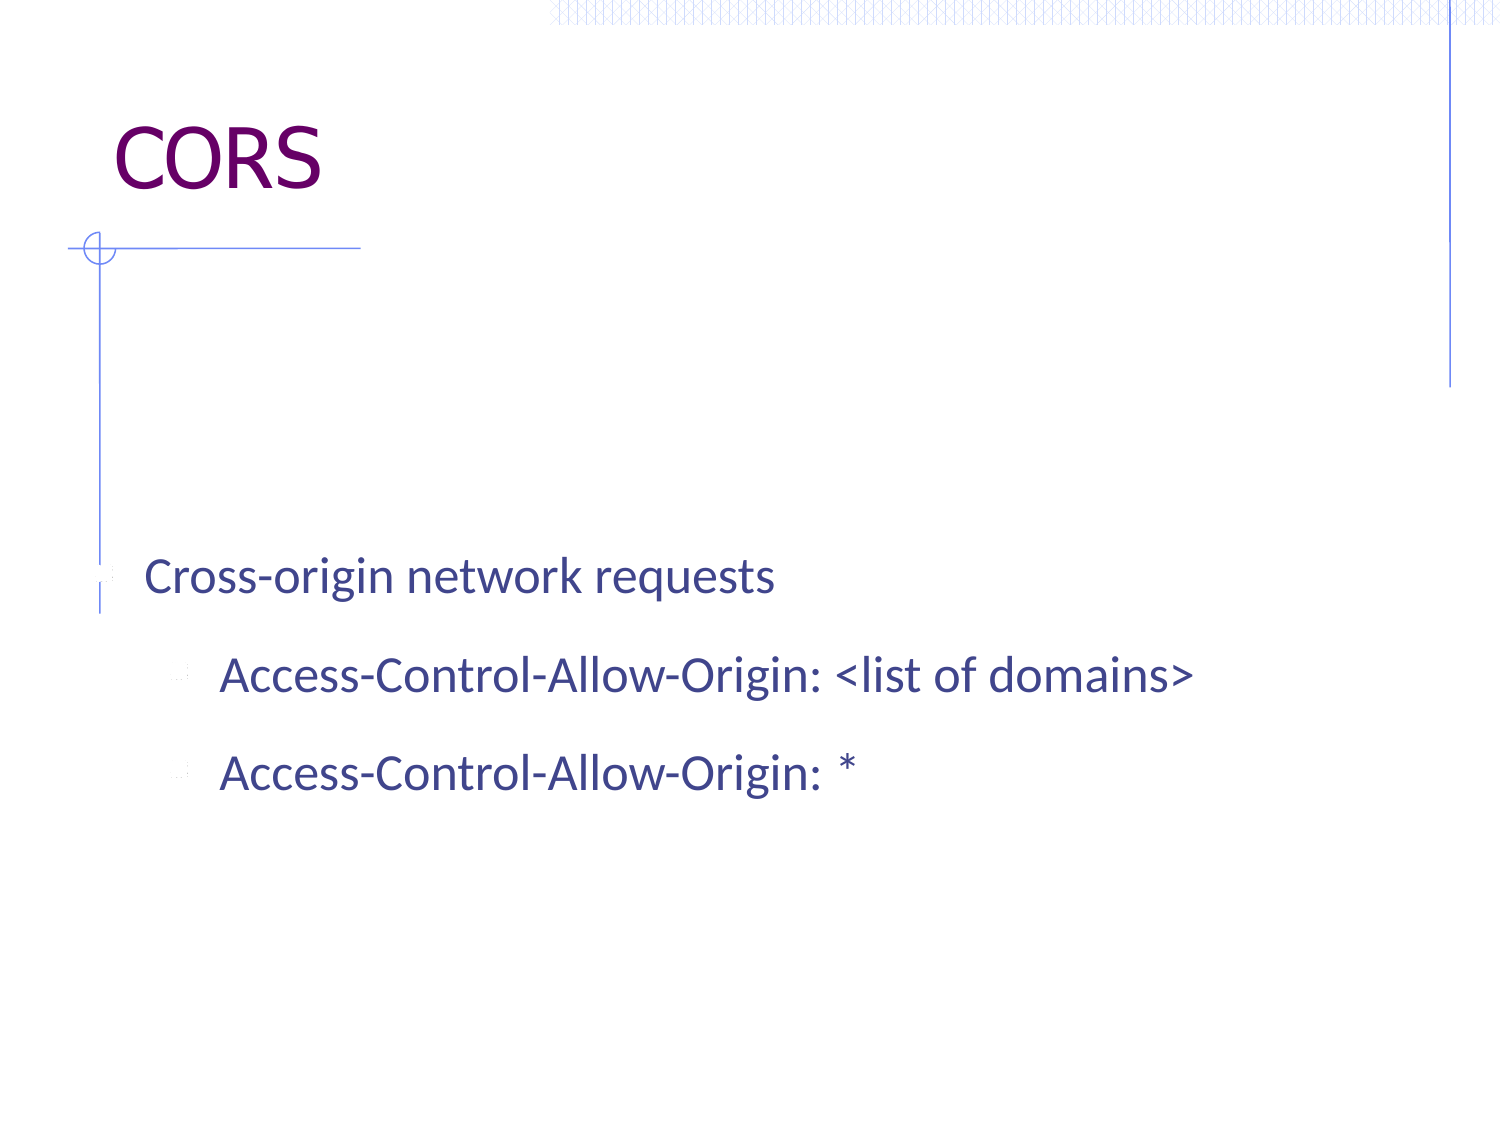

# CORS
Cross-origin network requests
Access-Control-Allow-Origin: <list of domains>
Access-Control-Allow-Origin: *